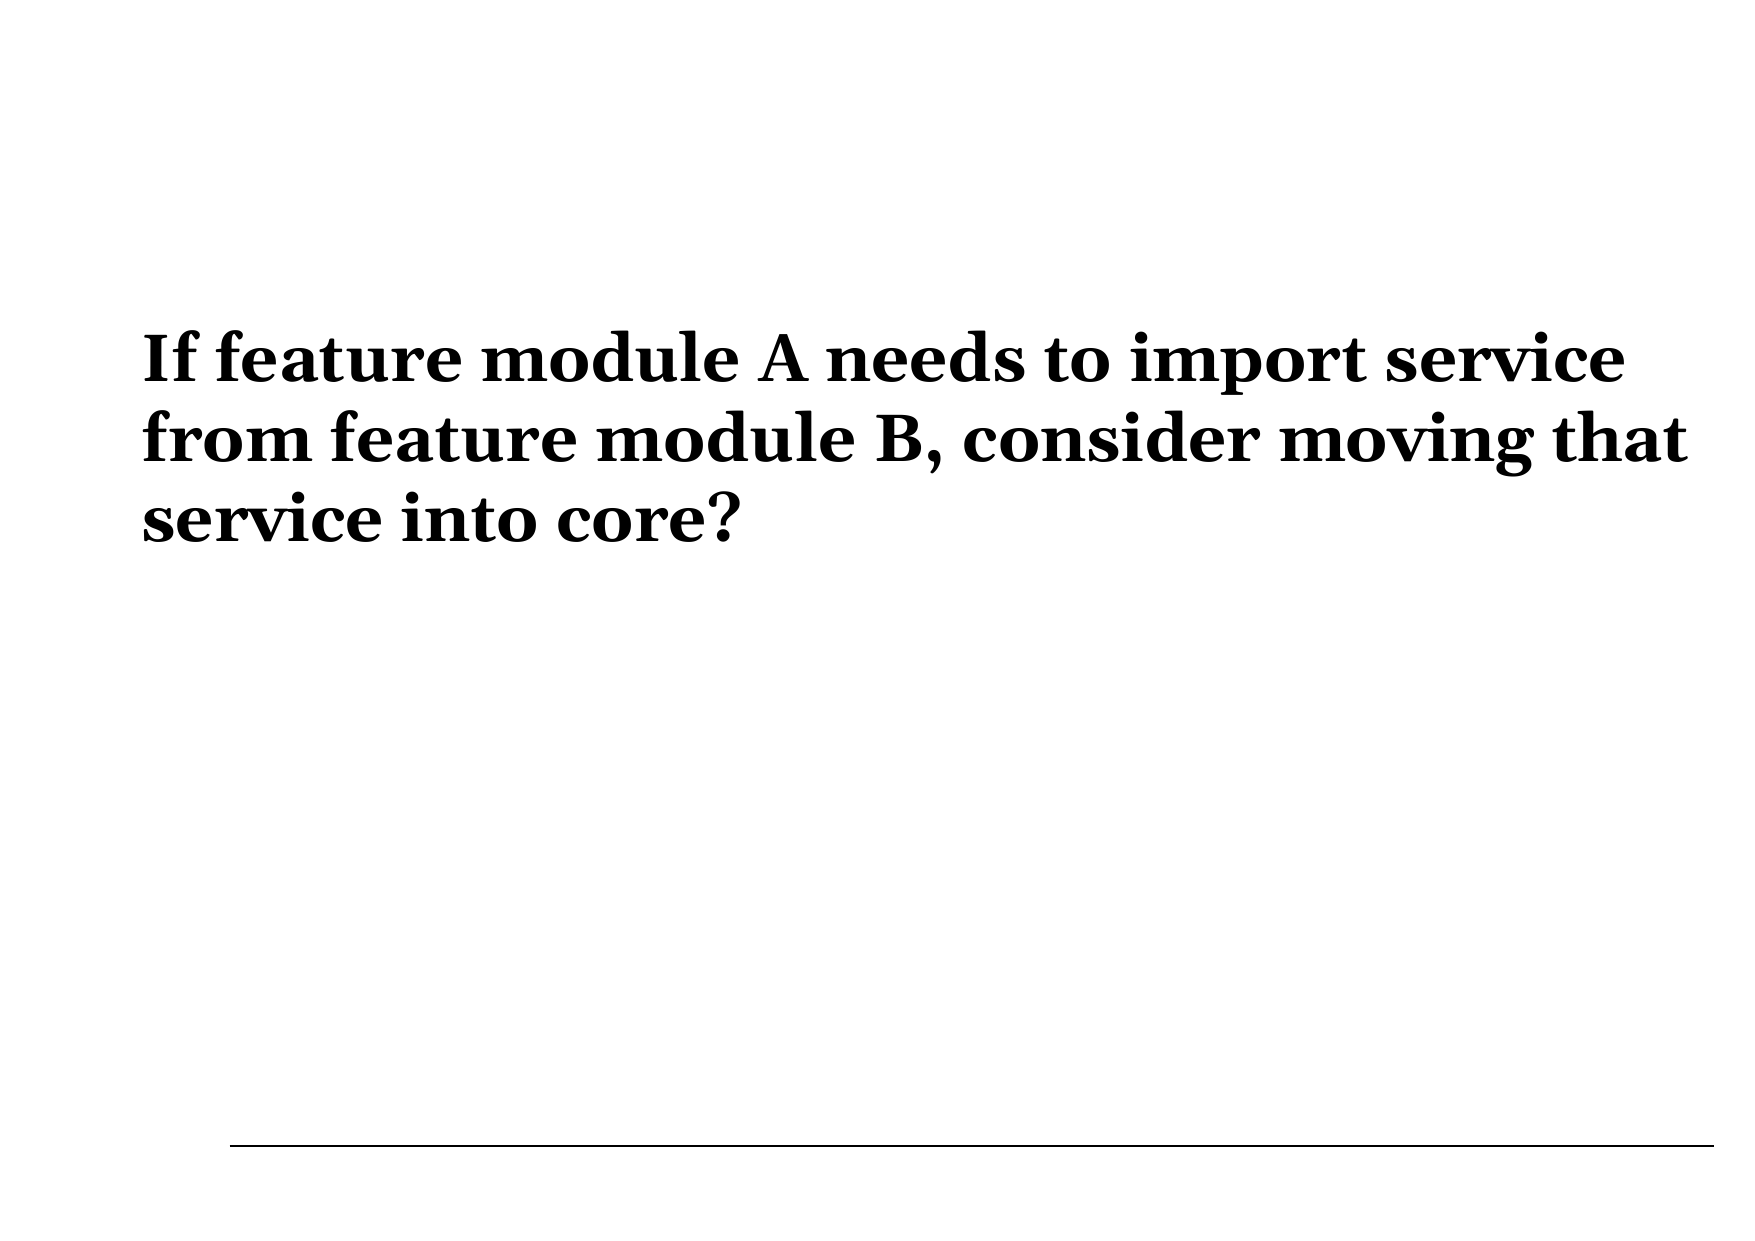

#
If feature module A needs to import service from feature module B, consider moving that service into core?